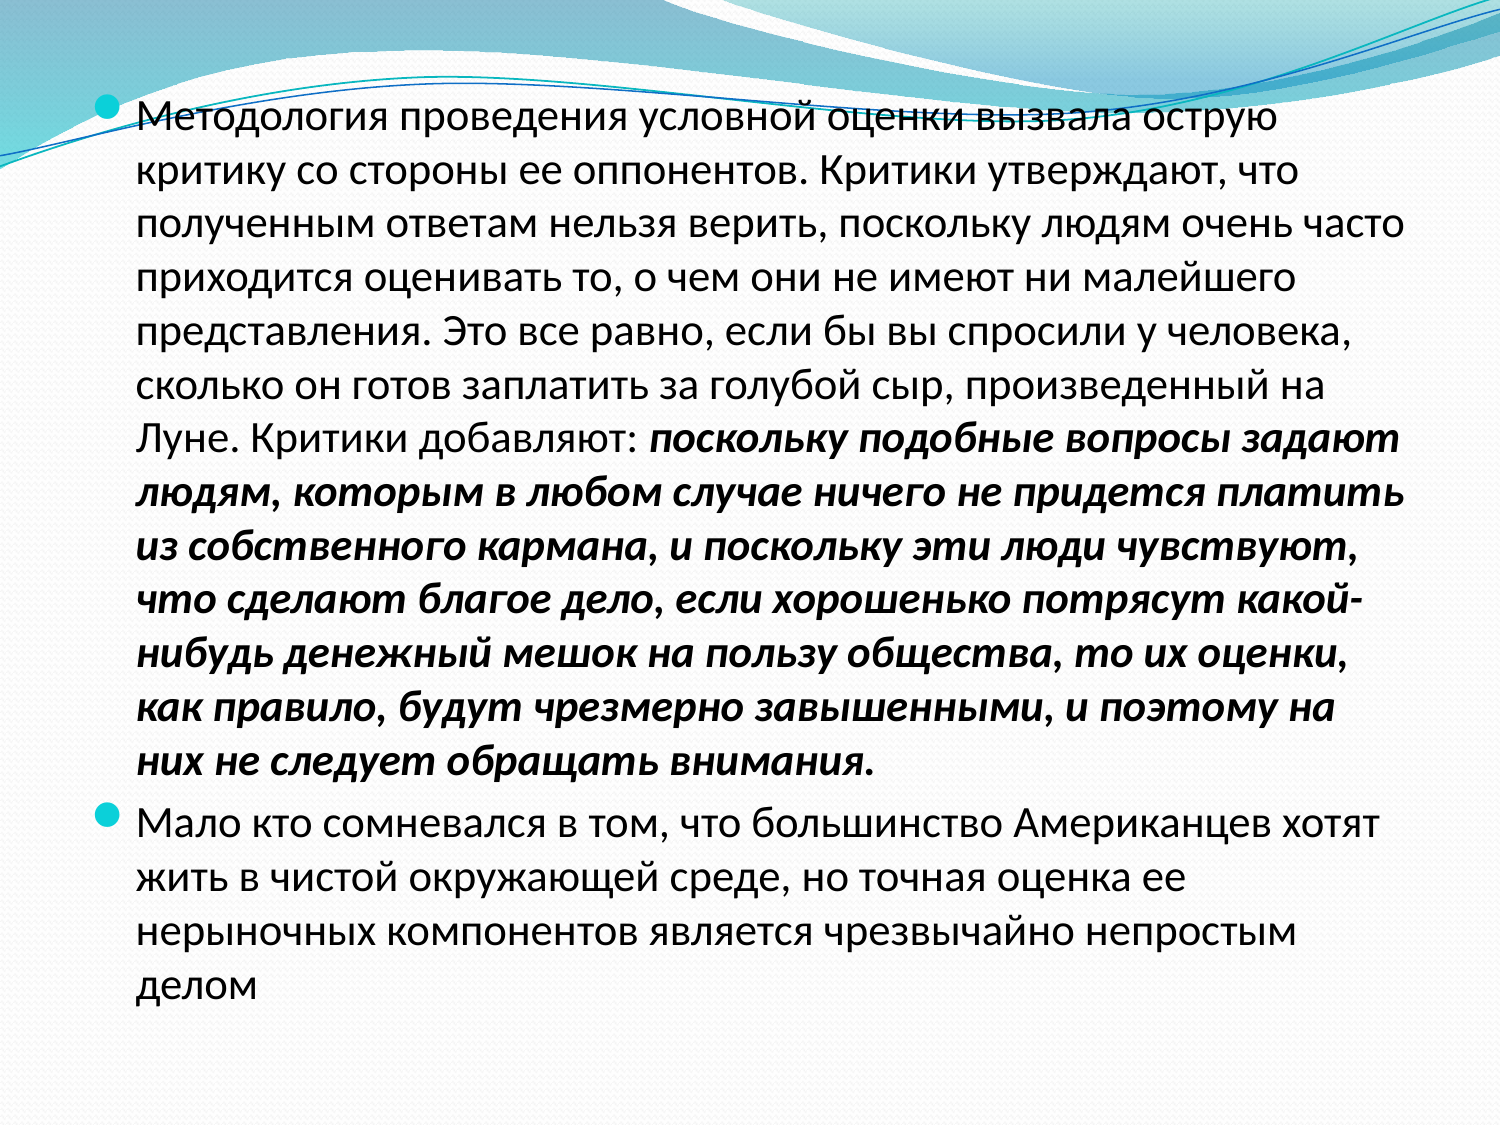

Методология проведения условной оценки вызвала острую критику со стороны ее оппонентов. Критики утверждают, что полученным ответам нельзя верить, поскольку людям очень часто приходится оценивать то, о чем они не имеют ни малейшего представления. Это все равно, если бы вы спросили у человека, сколько он готов заплатить за голубой сыр, произведенный на Луне. Критики добавляют: поскольку подобные вопросы задают людям, которым в любом случае ничего не придется платить из собственного кармана, и поскольку эти люди чувствуют, что сделают благое дело, если хорошенько потрясут какой-нибудь денежный мешок на пользу общества, то их оценки, как правило, будут чрезмерно завышенными, и поэтому на них не следует обращать внимания.
Мало кто сомневался в том, что большинство Американцев хотят жить в чистой окружающей среде, но точная оценка ее нерыночных компонентов является чрезвычайно непростым делом